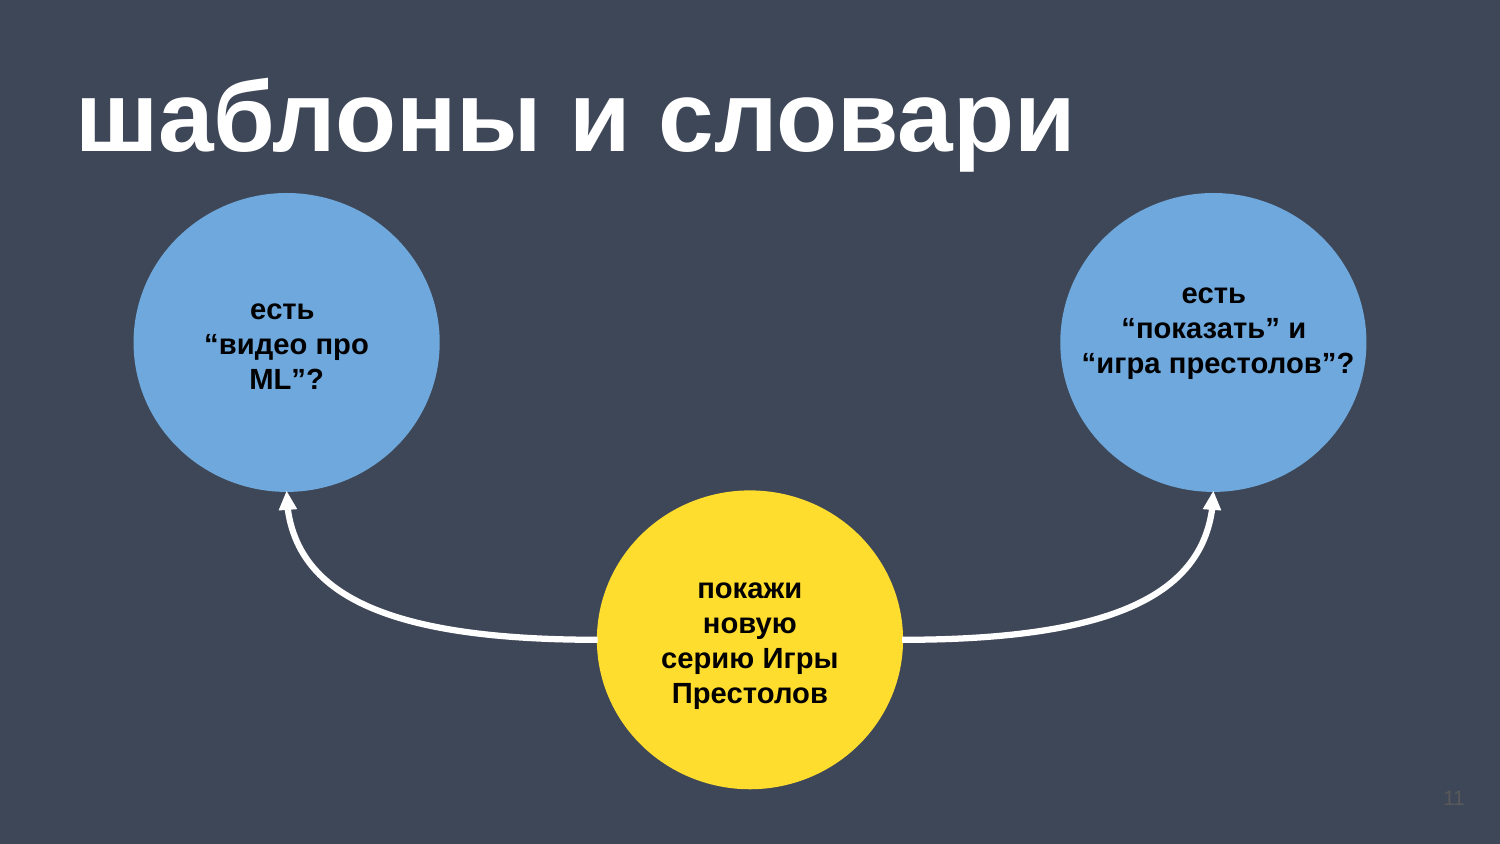

шаблоны и словари

есть
“видео про ML”?

есть
“показать” и
“игра престолов”?
покажи
новую
серию Игры Престолов
11